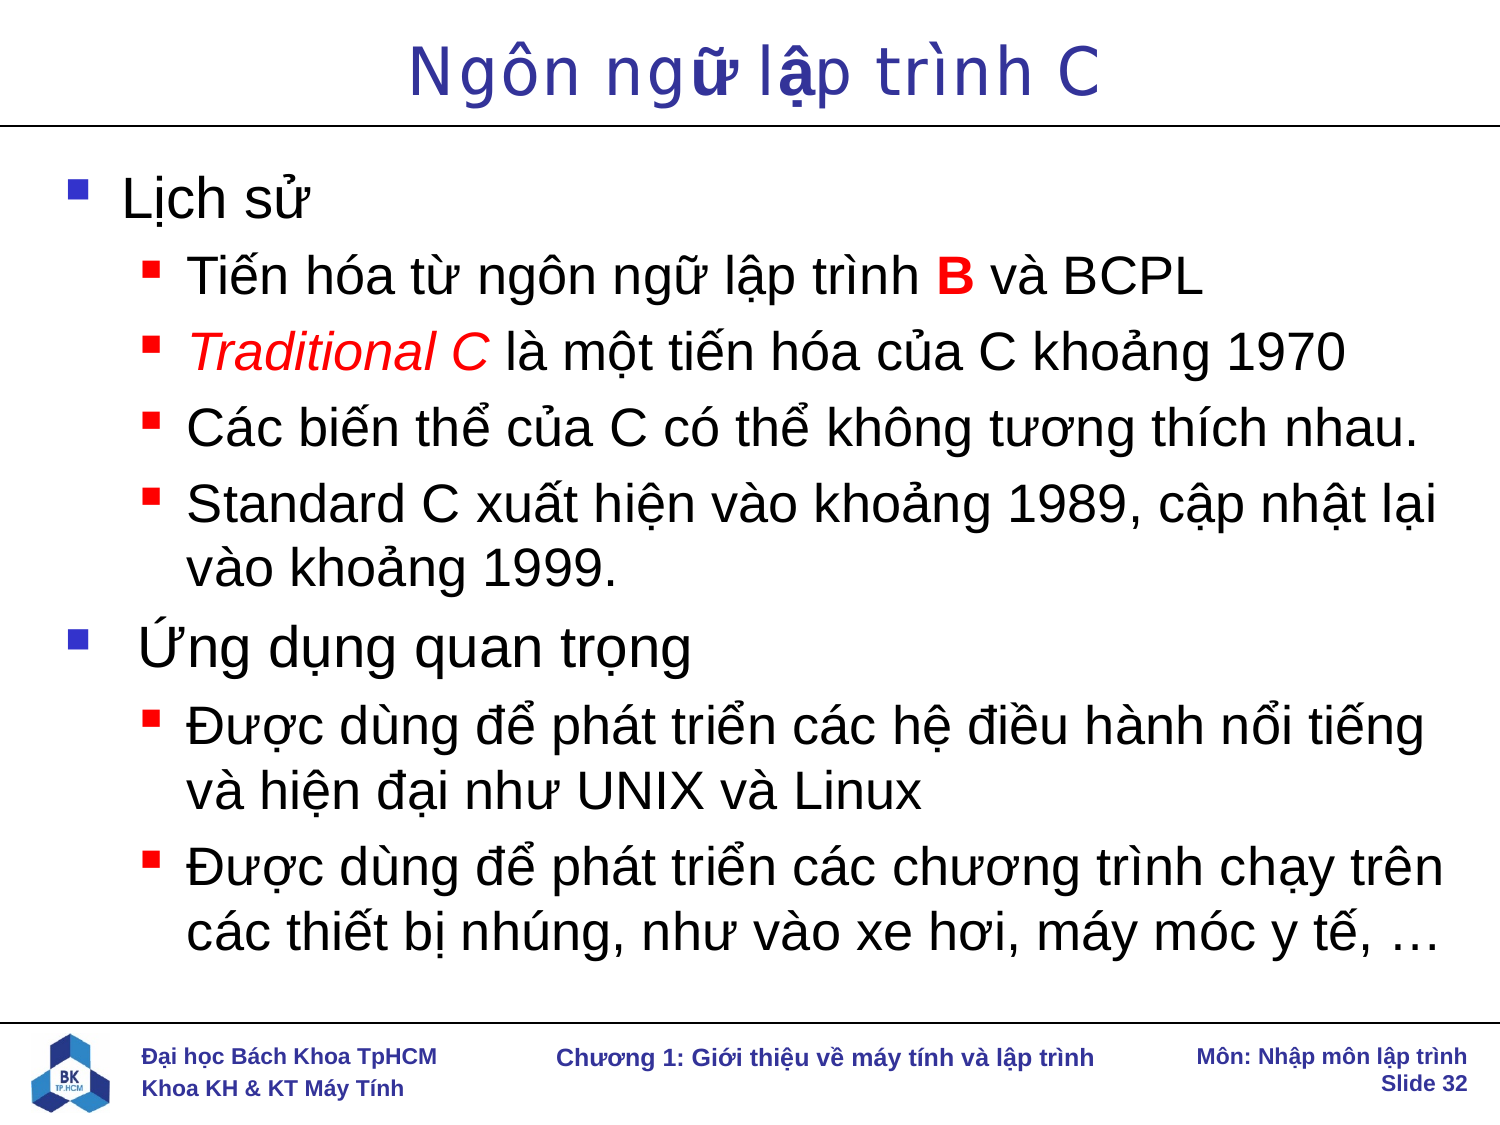

# Ngôn ngữ lập trình C
Lịch sử
Tiến hóa từ ngôn ngữ lập trình B và BCPL
Traditional C là một tiến hóa của C khoảng 1970
Các biến thể của C có thể không tương thích nhau.
Standard C xuất hiện vào khoảng 1989, cập nhật lại vào khoảng 1999.
 Ứng dụng quan trọng
Được dùng để phát triển các hệ điều hành nổi tiếng và hiện đại như UNIX và Linux
Được dùng để phát triển các chương trình chạy trên các thiết bị nhúng, như vào xe hơi, máy móc y tế, …